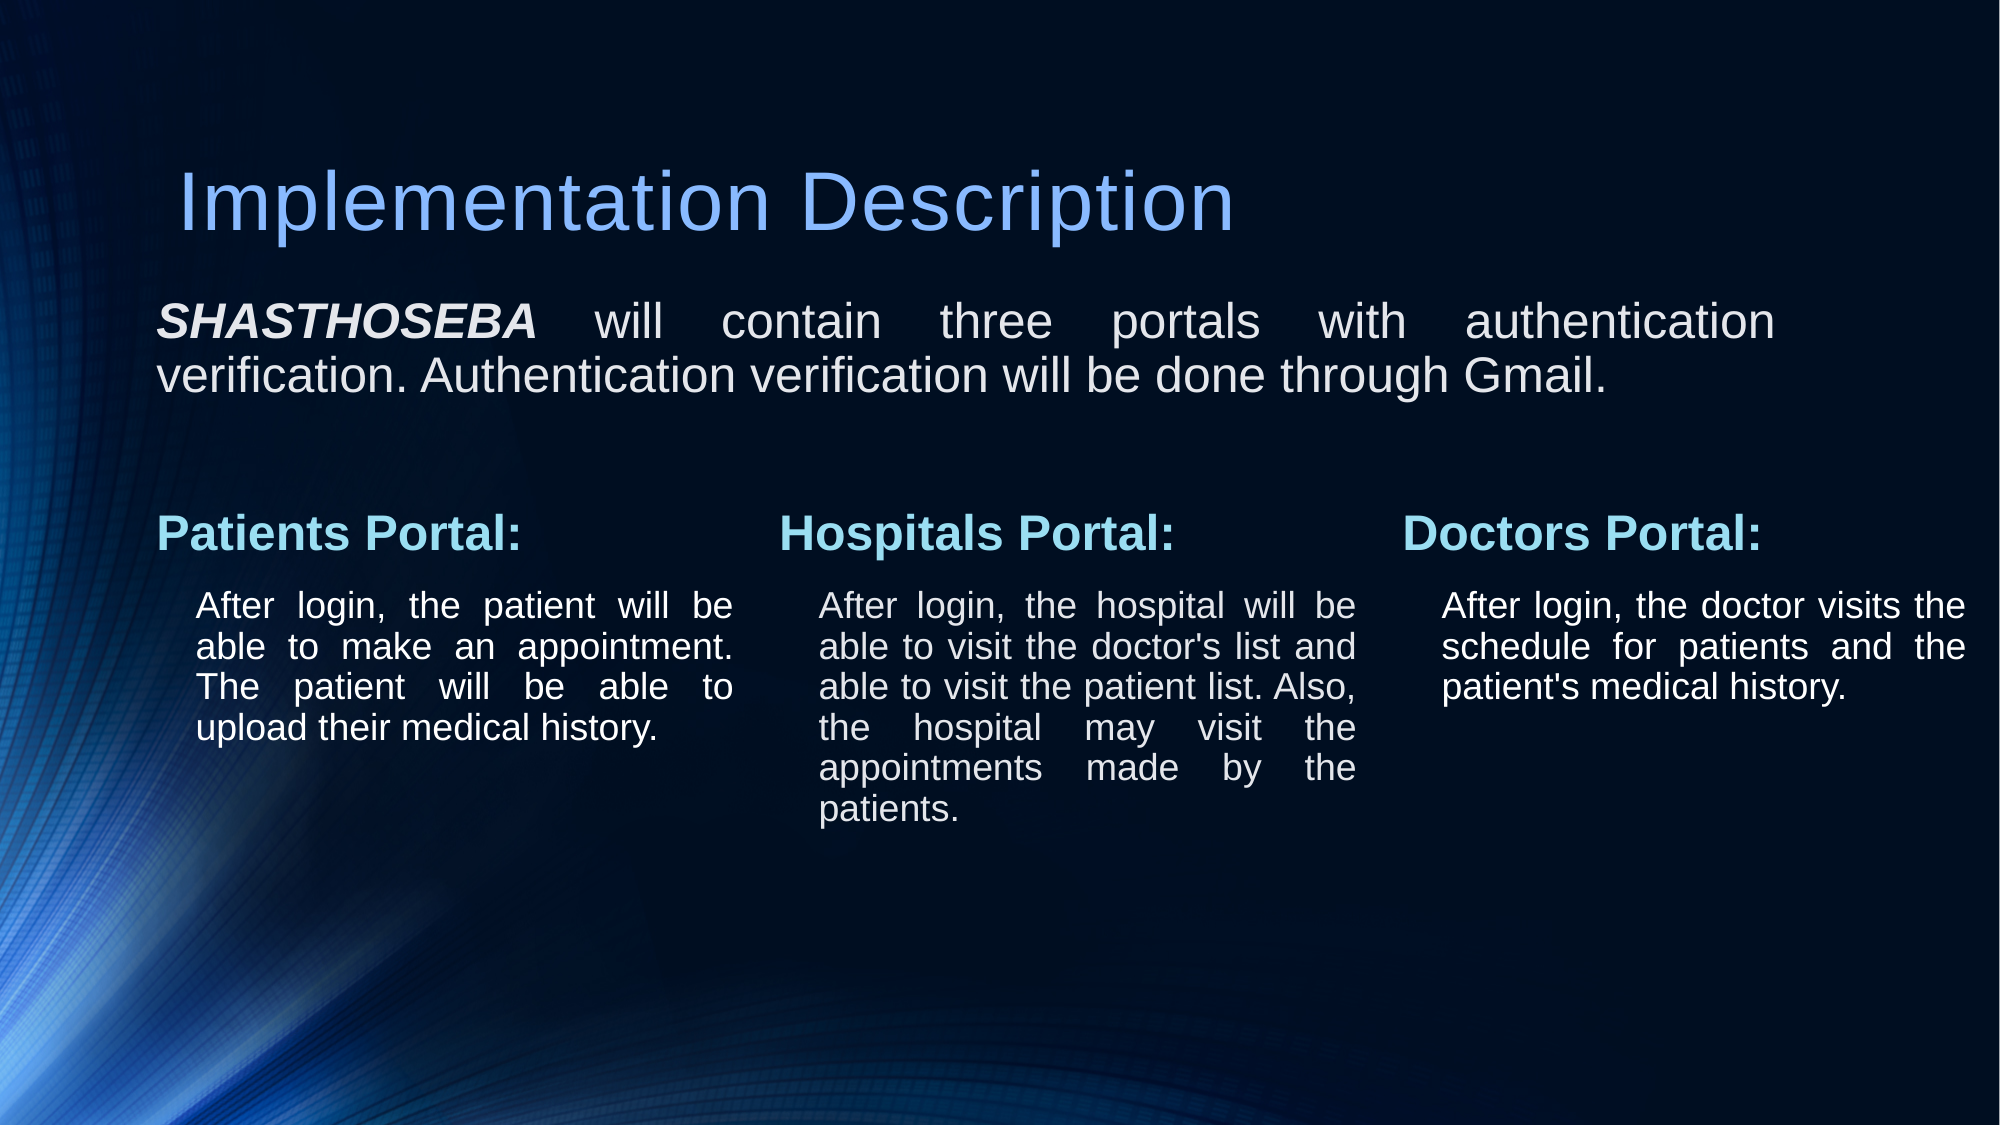

# Implementation Description
SHASTHOSEBA will contain three portals with authentication verification. Authentication verification will be done through Gmail.
Patients Portal:
After login, the patient will be able to make an appointment. The patient will be able to upload their medical history.
Hospitals Portal:
After login, the hospital will be able to visit the doctor's list and able to visit the patient list. Also, the hospital may visit the appointments made by the patients.
Doctors Portal:
After login, the doctor visits the schedule for patients and the patient's medical history.